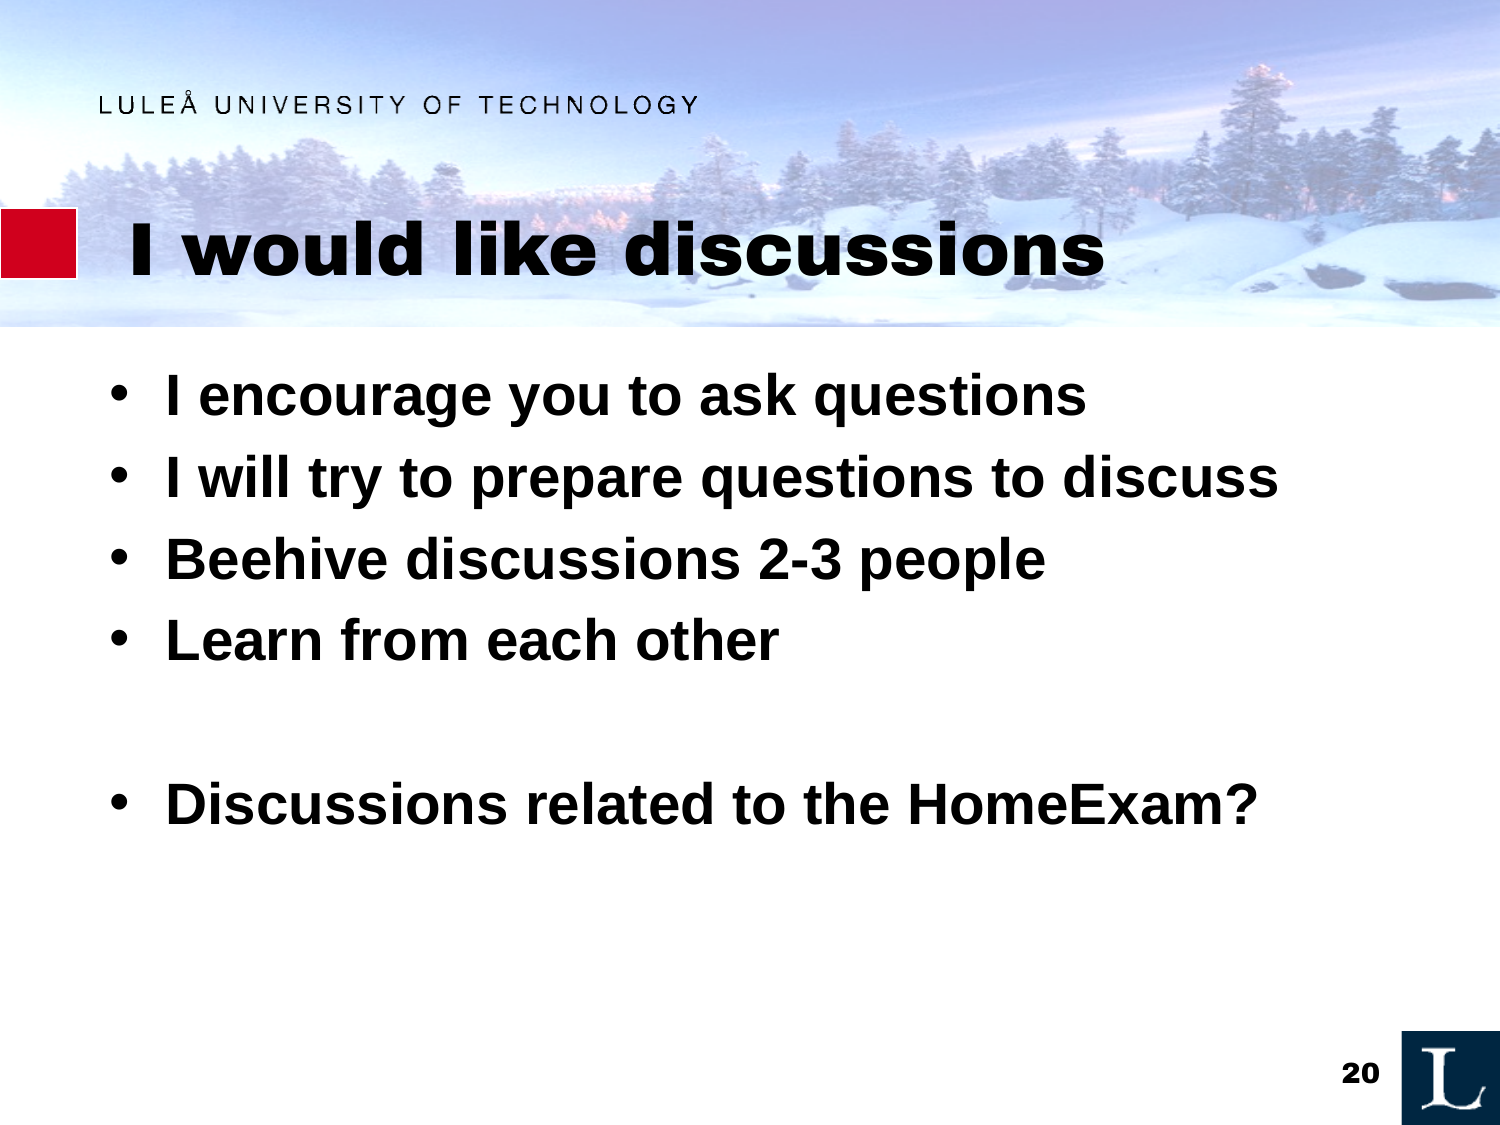

# I would like discussions
I encourage you to ask questions
I will try to prepare questions to discuss
Beehive discussions 2-3 people
Learn from each other

Discussions related to the HomeExam?
20